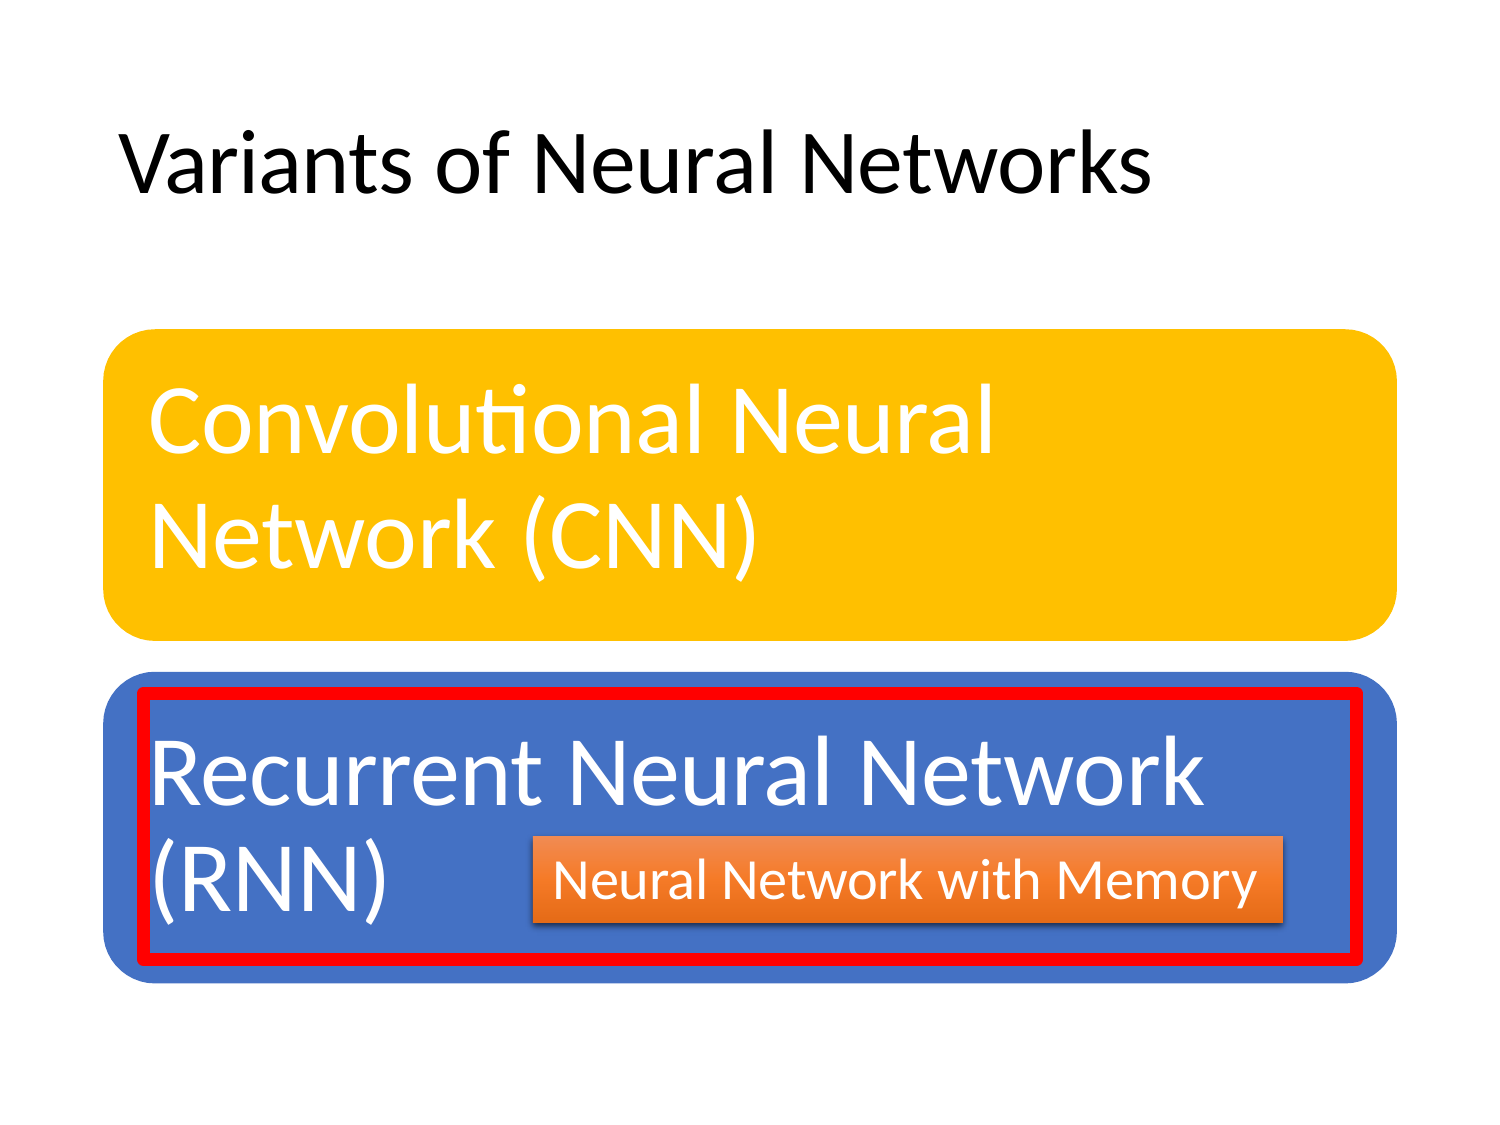

# Variants of Neural Networks

Convolutional Neural
Network (CNN)

Recurrent Neural Network

(RNN)

Neural Network with Memory